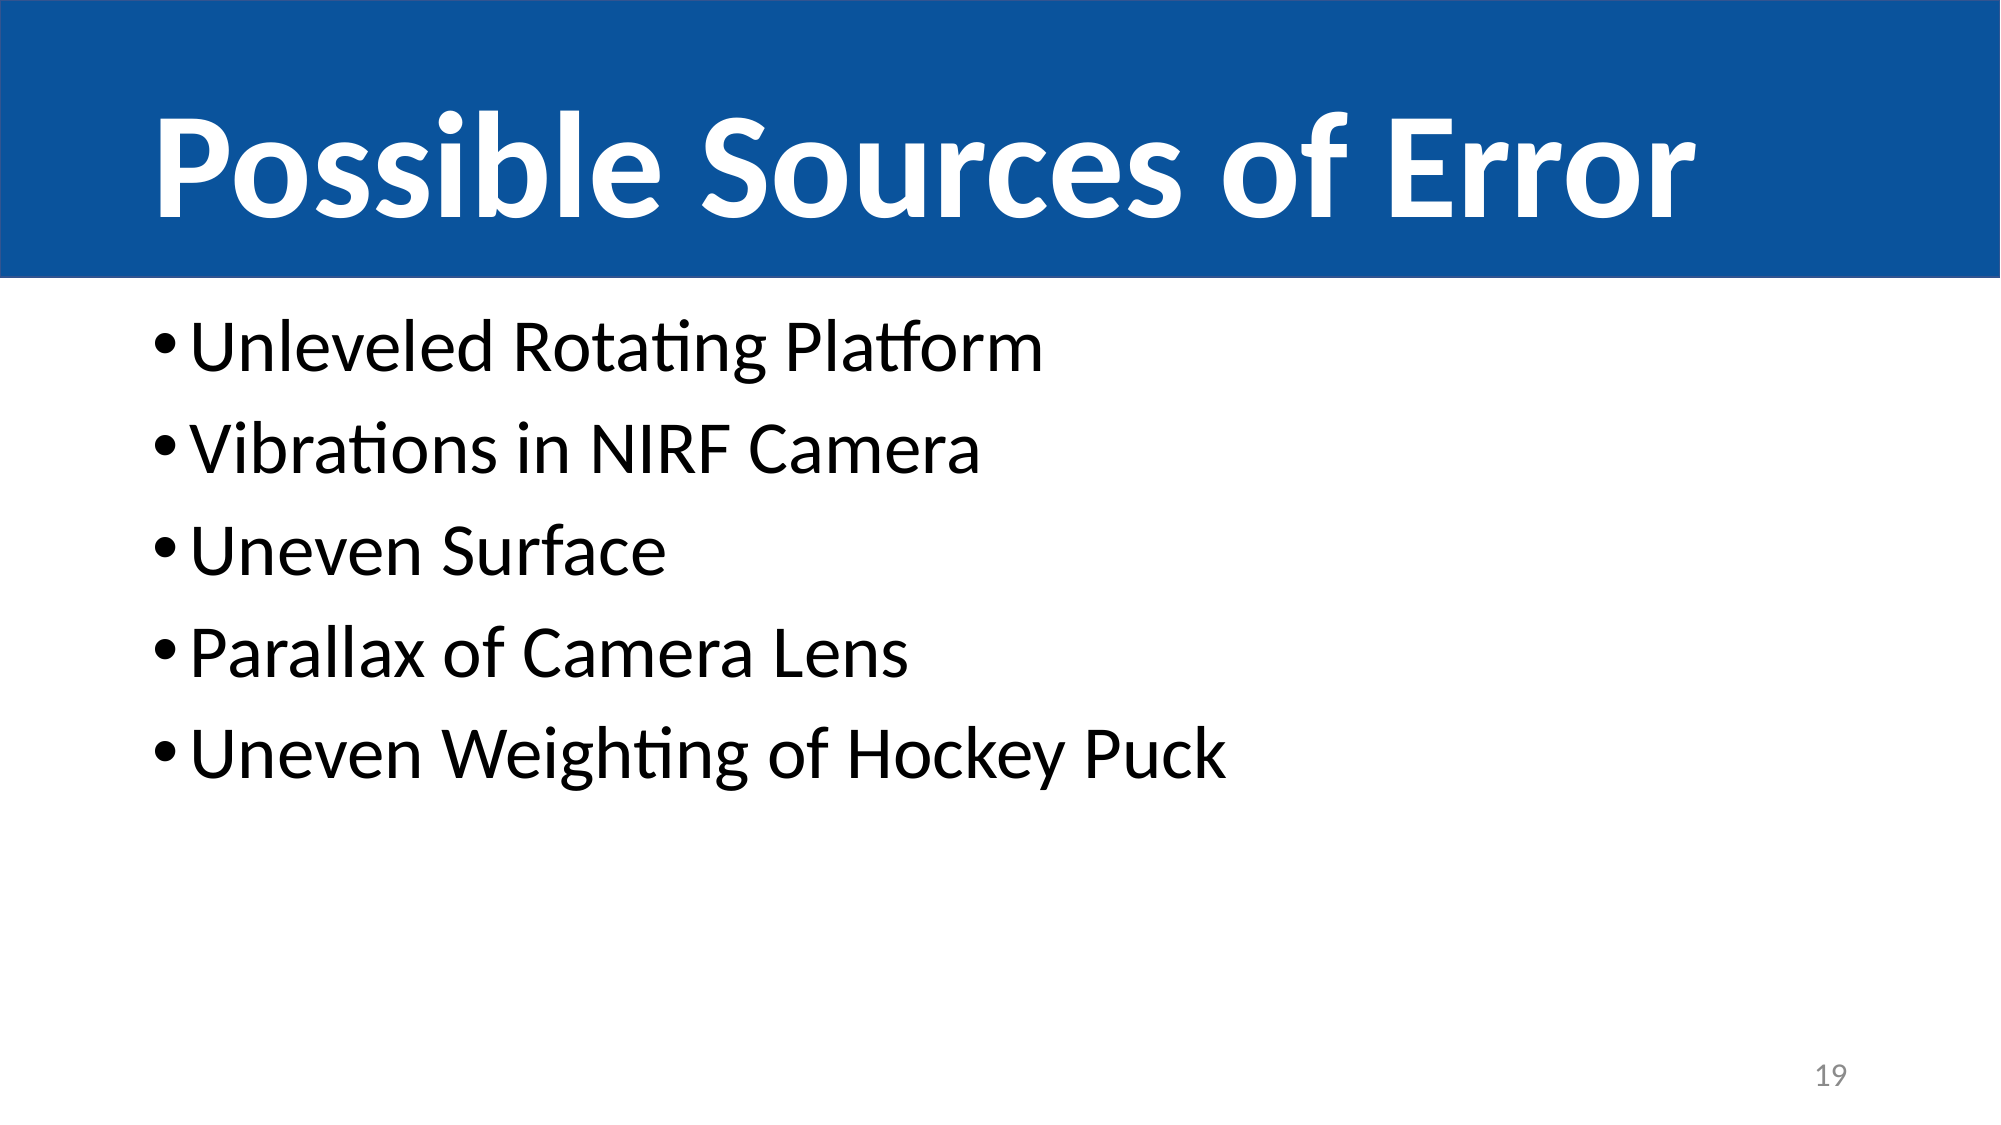

# Possible Sources of Error
Unleveled Rotating Platform
Vibrations in NIRF Camera
Uneven Surface
Parallax of Camera Lens
Uneven Weighting of Hockey Puck
19